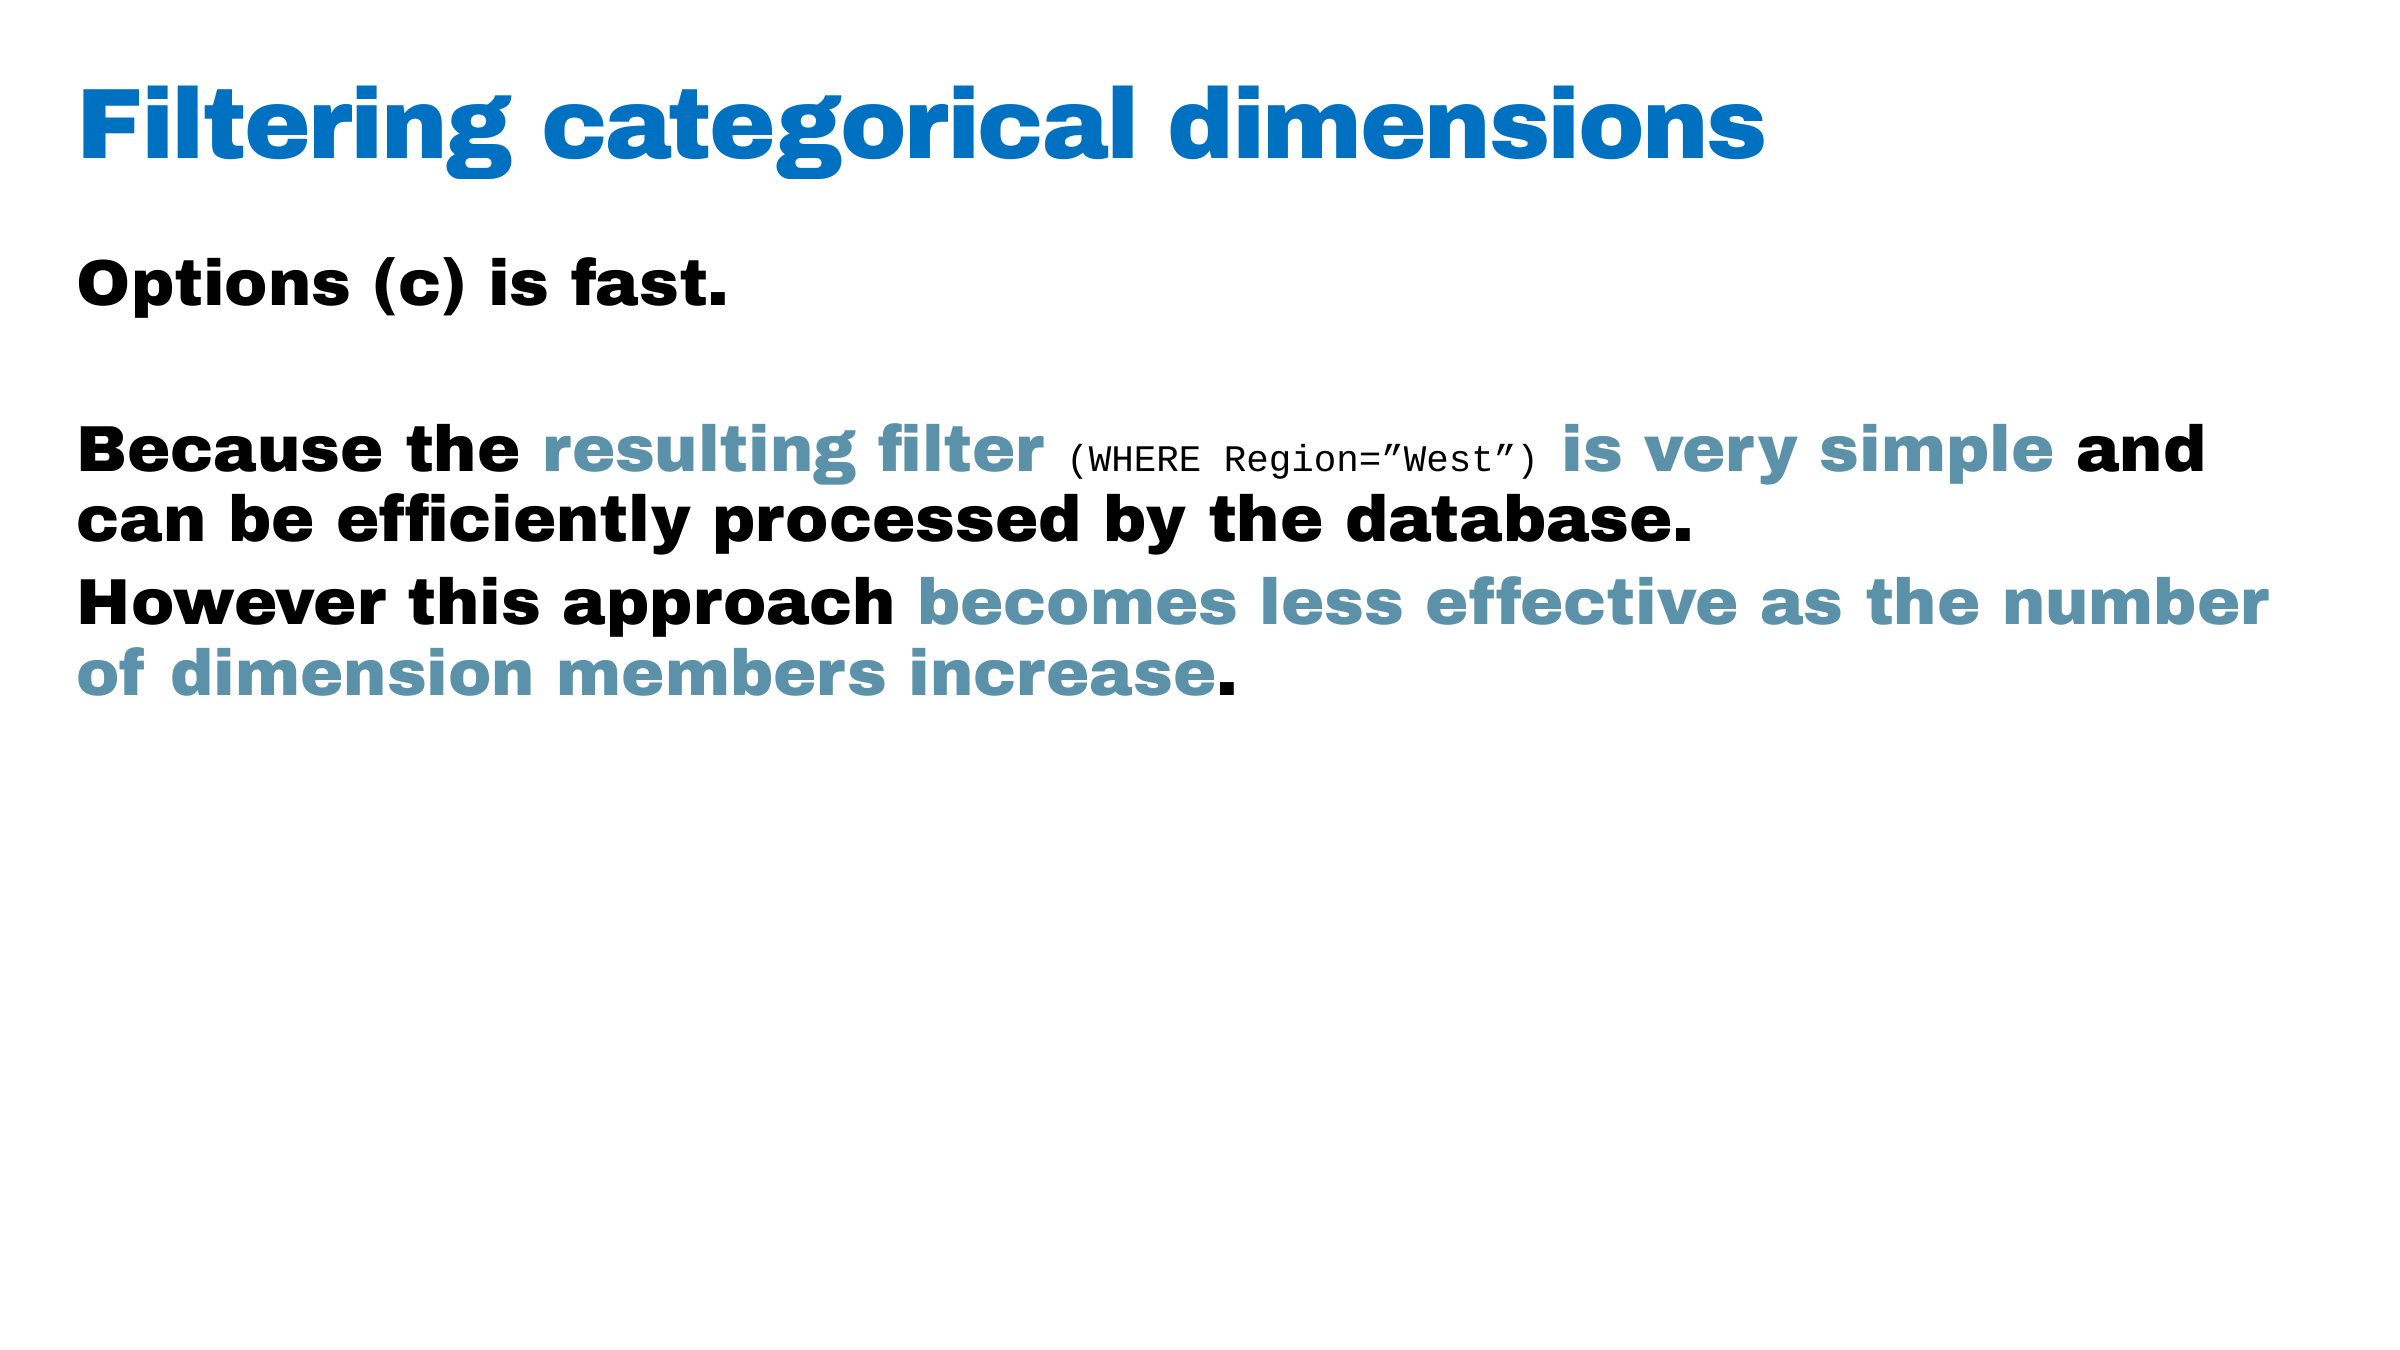

# Filtering categorical dimensions
Options (c) is fast.

Because the resulting filter (WHERE Region=”West”) is very simple and can be efficiently processed by the database.
However this approach becomes less effective as the number of dimension members increase.